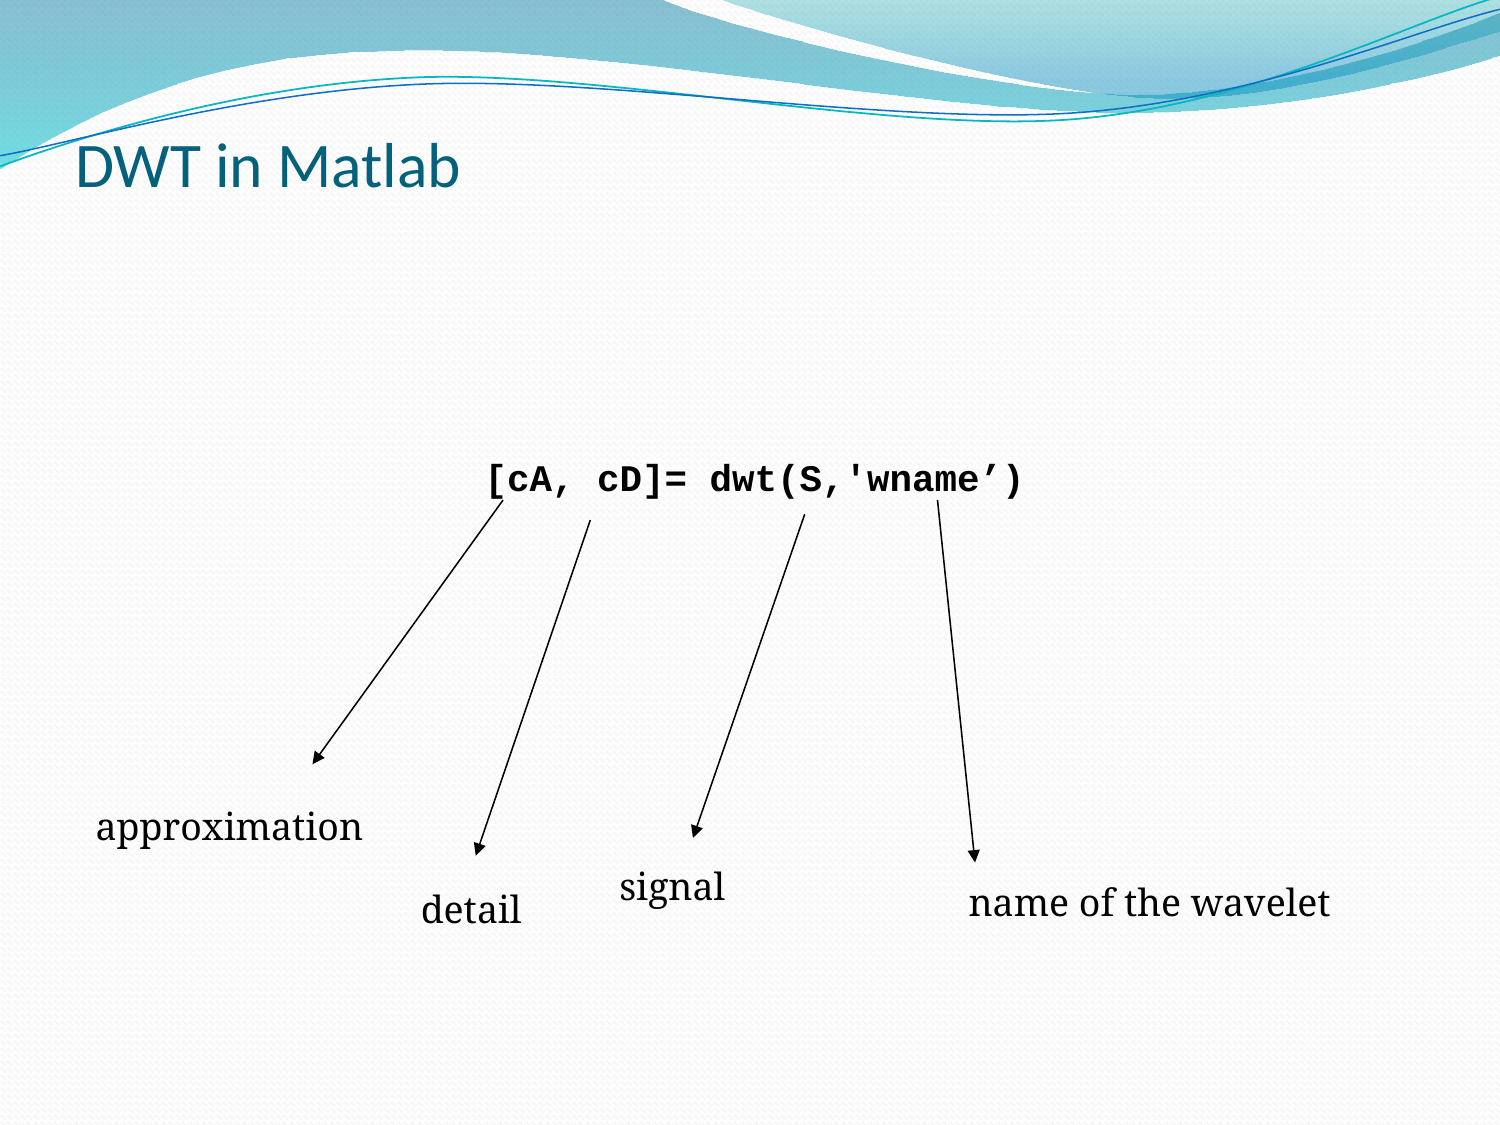

# DWT in Matlab
 [cA, cD]= dwt(S,'wname’)

approximation
signal
name of the wavelet
detail